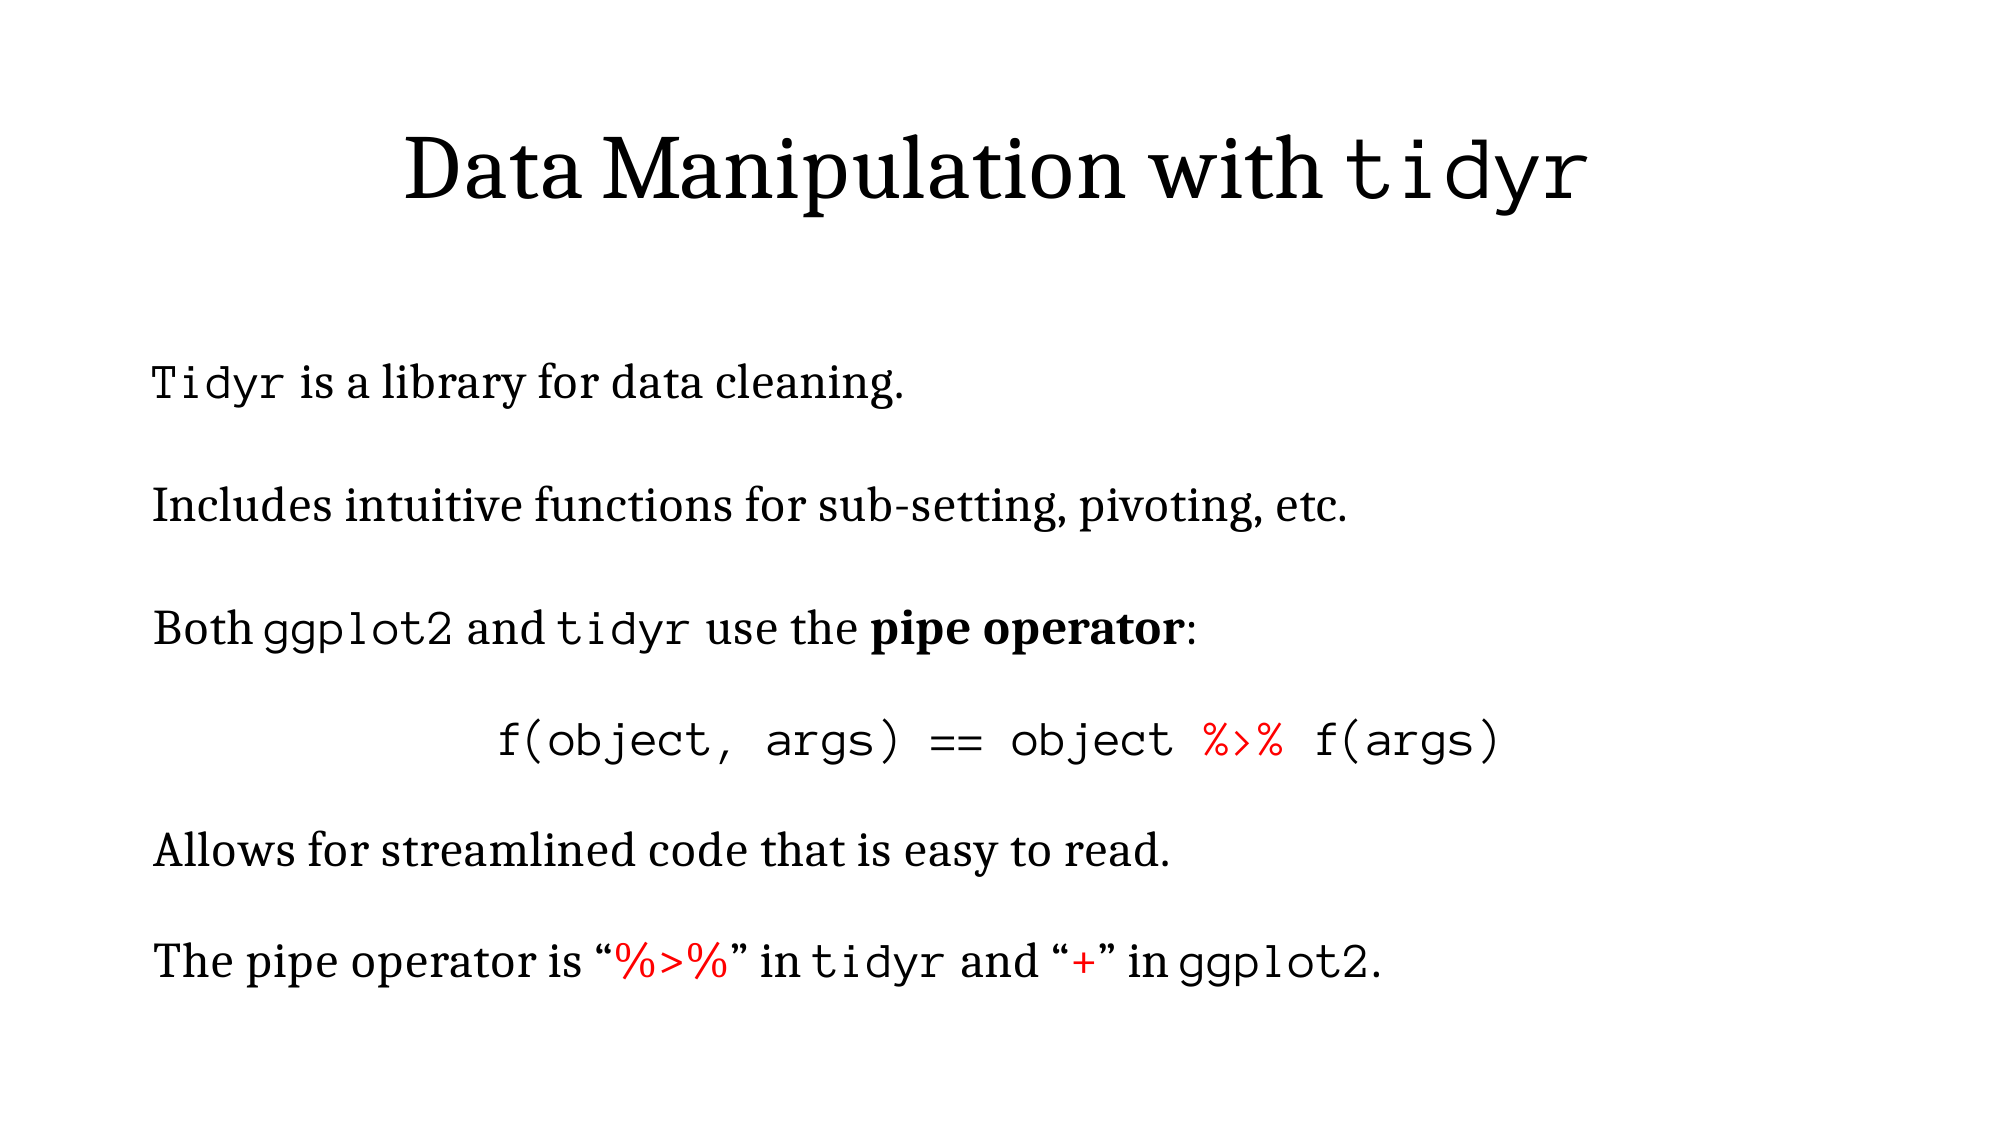

# Data Manipulation with tidyr
Tidyr is a library for data cleaning.
Includes intuitive functions for sub-setting, pivoting, etc.
Both ggplot2 and tidyr use the pipe operator:
f(object, args) == object %>% f(args)
Allows for streamlined code that is easy to read.
The pipe operator is “%>%” in tidyr and “+” in ggplot2.